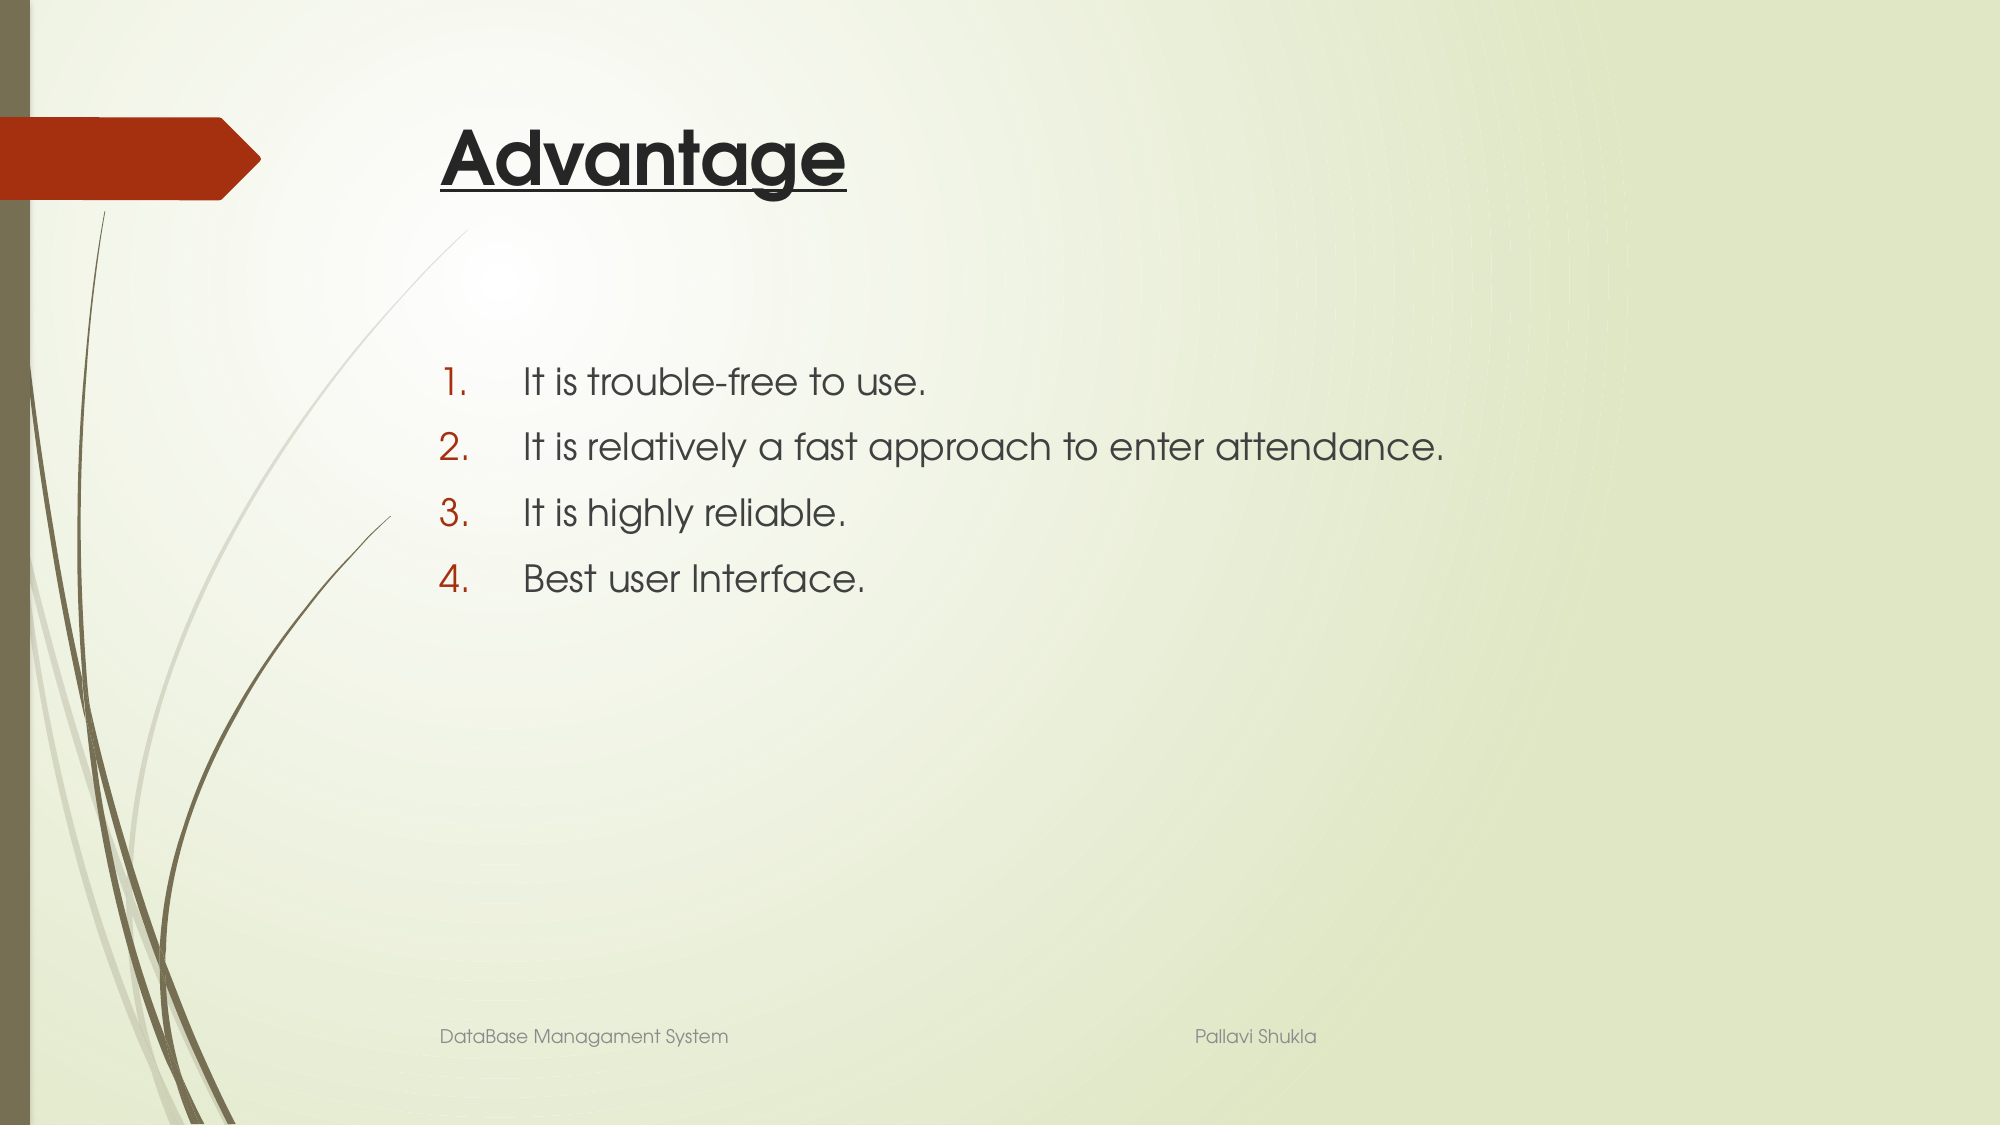

# Advantage
20
It is trouble-free to use.
It is relatively a fast approach to enter attendance.
It is highly reliable.
Best user Interface.

DataBase Managament System                                                                                         Pallavi Shukla